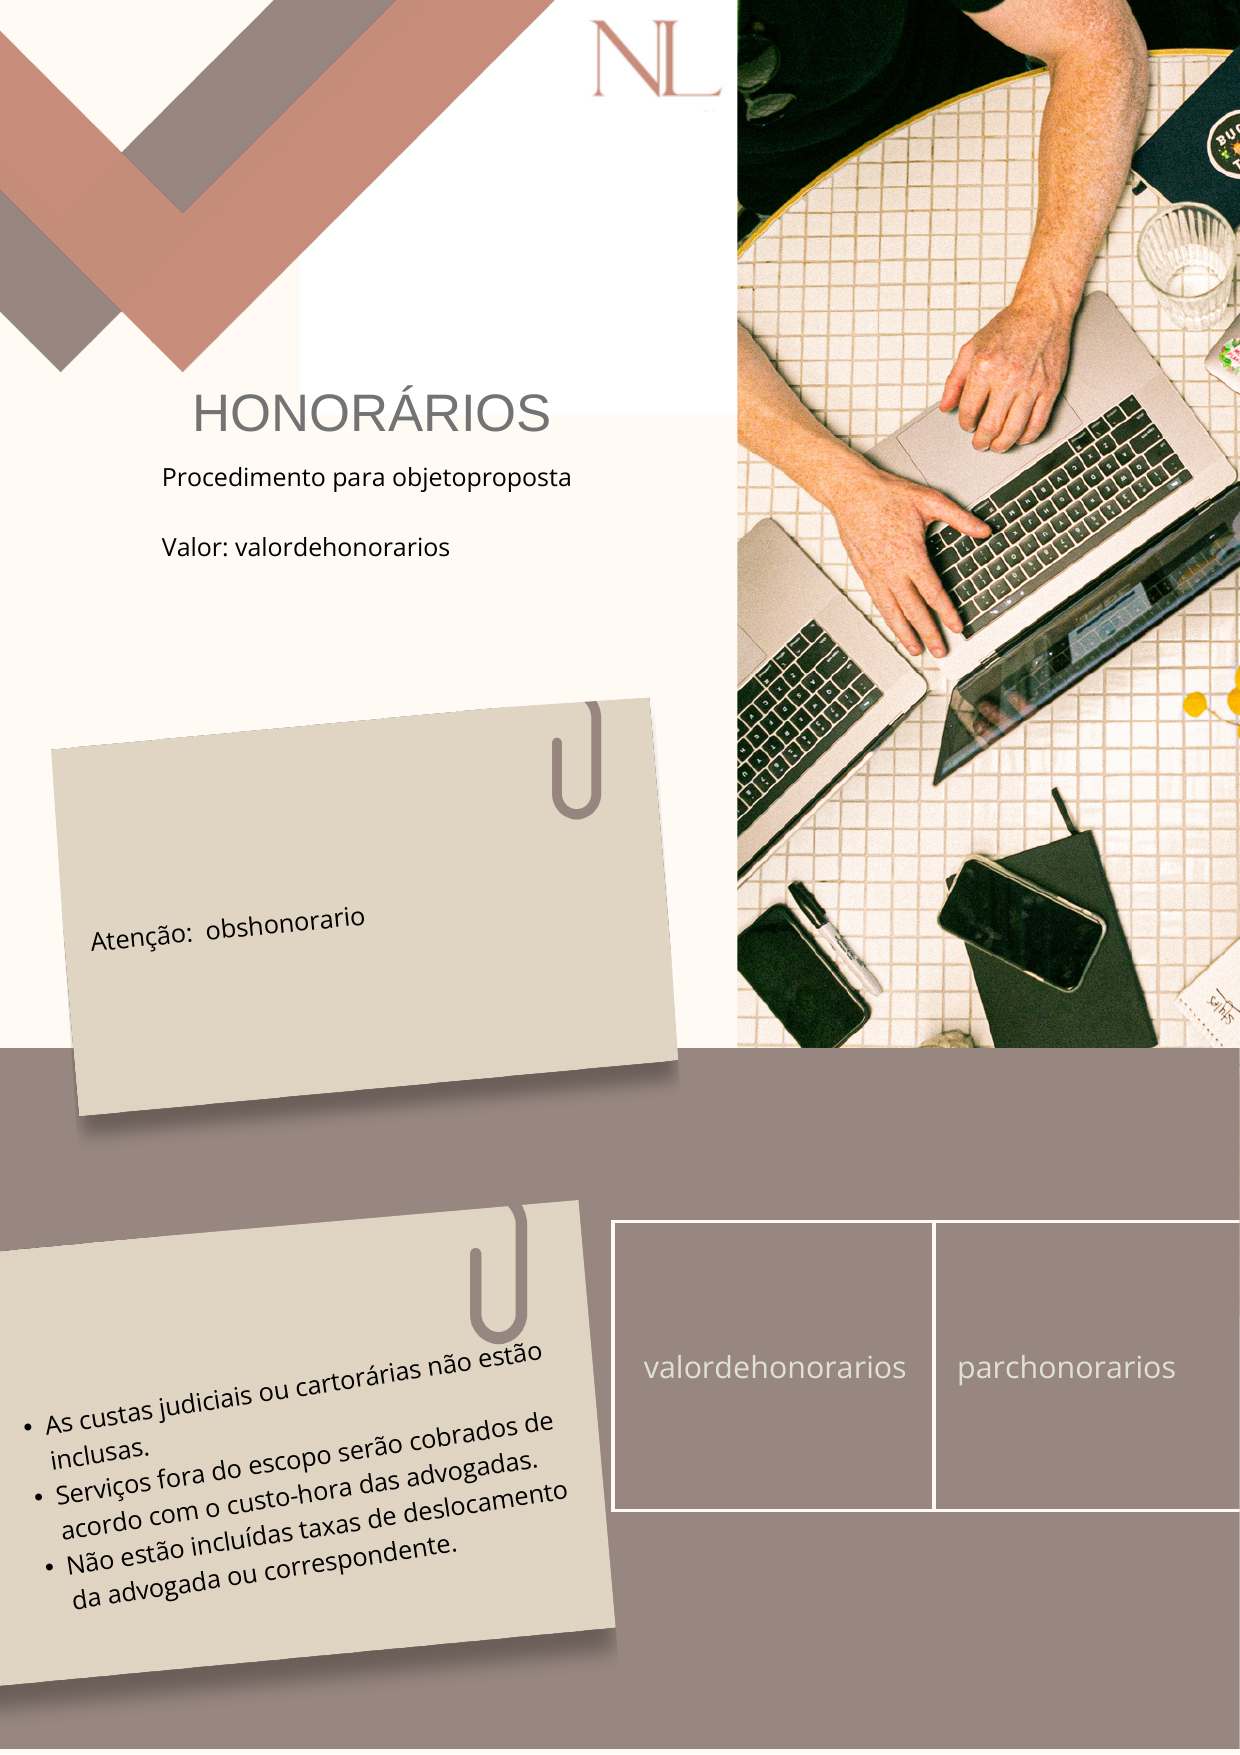

HONORÁRIOS
Procedimento para objetoproposta

Valor: valordehonorarios

Atenção:  obshonorario

| valordehonorarios | parchonorarios |
| --- | --- |

As custas judiciais ou cartorárias não estão inclusas.
Serviços fora do escopo serão cobrados de acordo com o custo-hora das advogadas.
Não estão incluídas taxas de deslocamento da advogada ou correspondente.